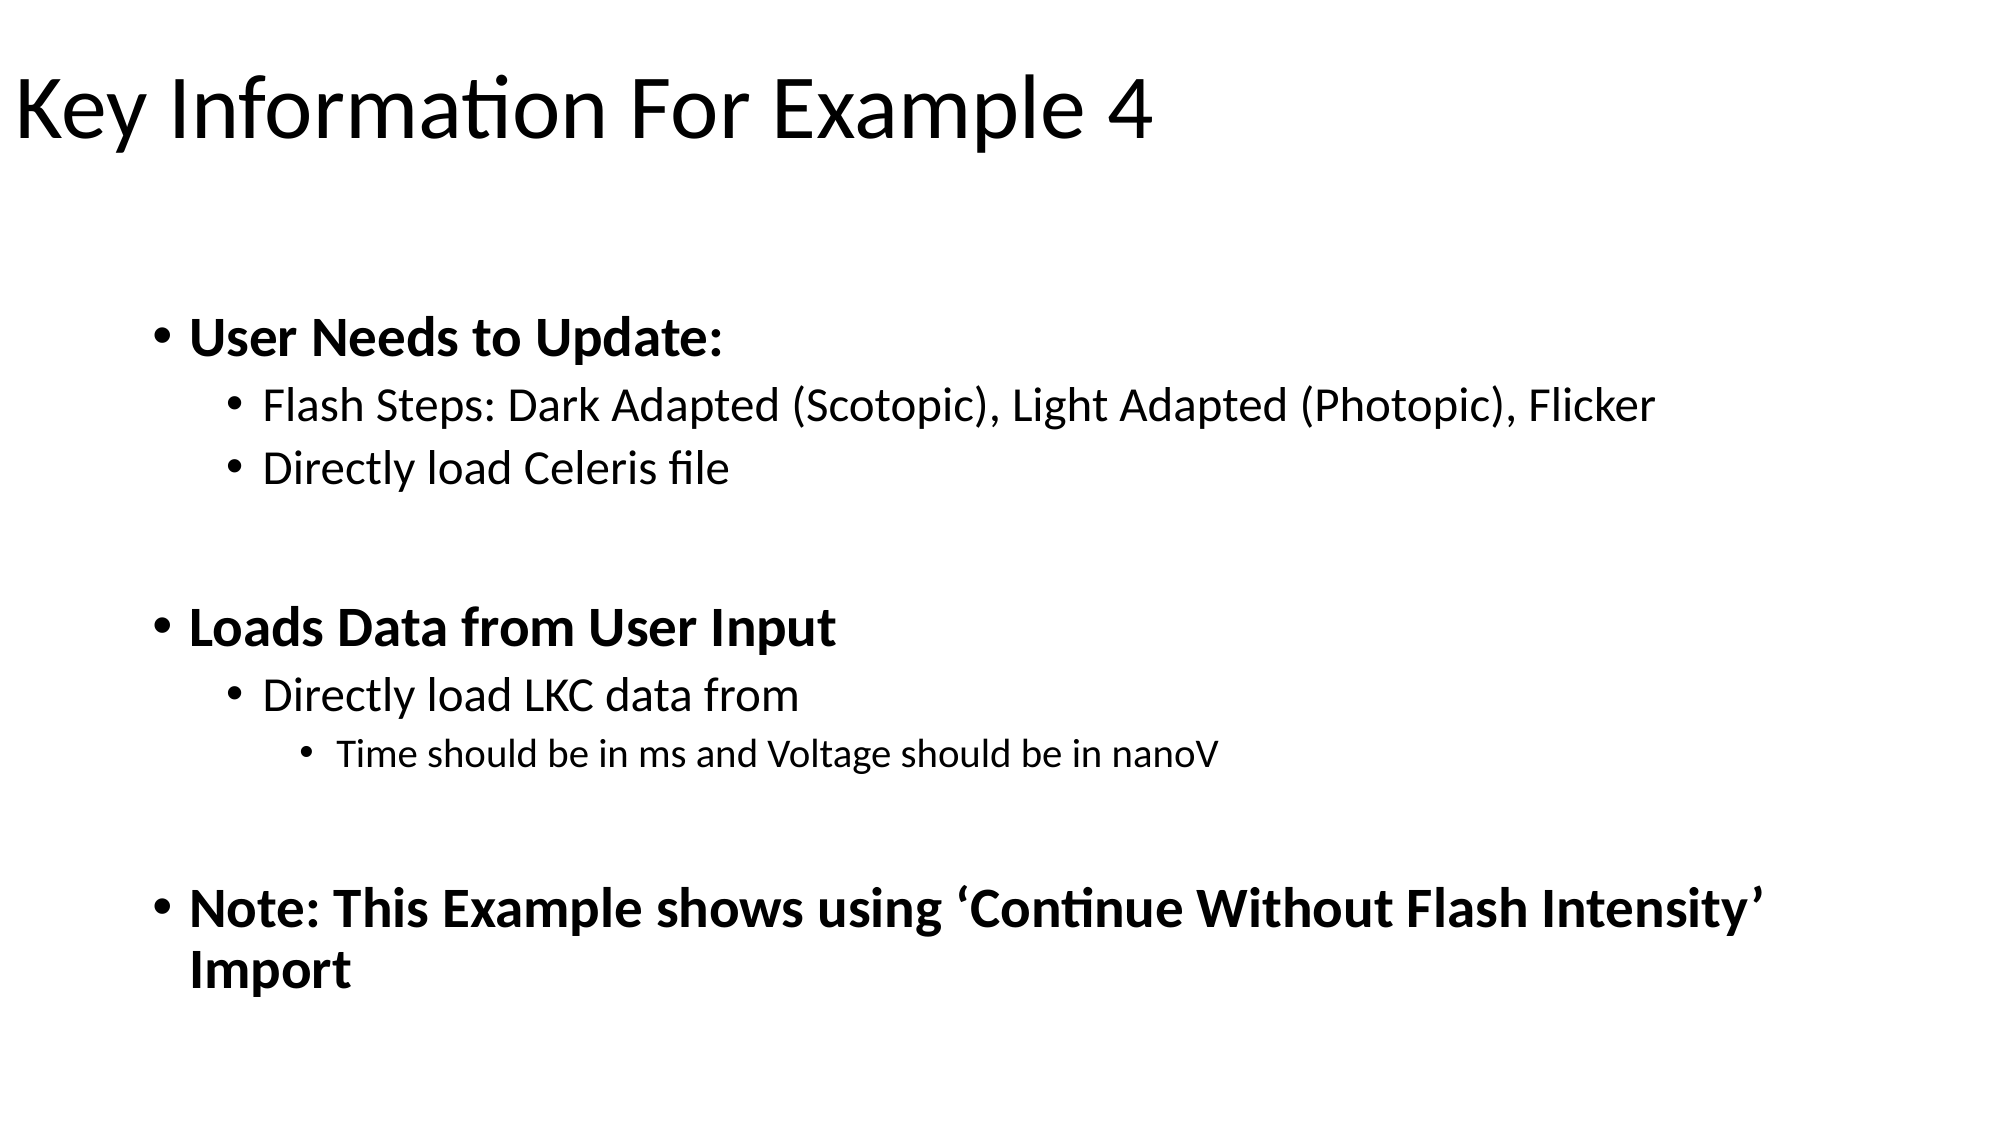

# Key Information For Example 4
User Needs to Update:
Flash Steps: Dark Adapted (Scotopic), Light Adapted (Photopic), Flicker
Directly load Celeris file

Loads Data from User Input
Directly load LKC data from
Time should be in ms and Voltage should be in nanoV

Note: This Example shows using ‘Continue Without Flash Intensity’ Import